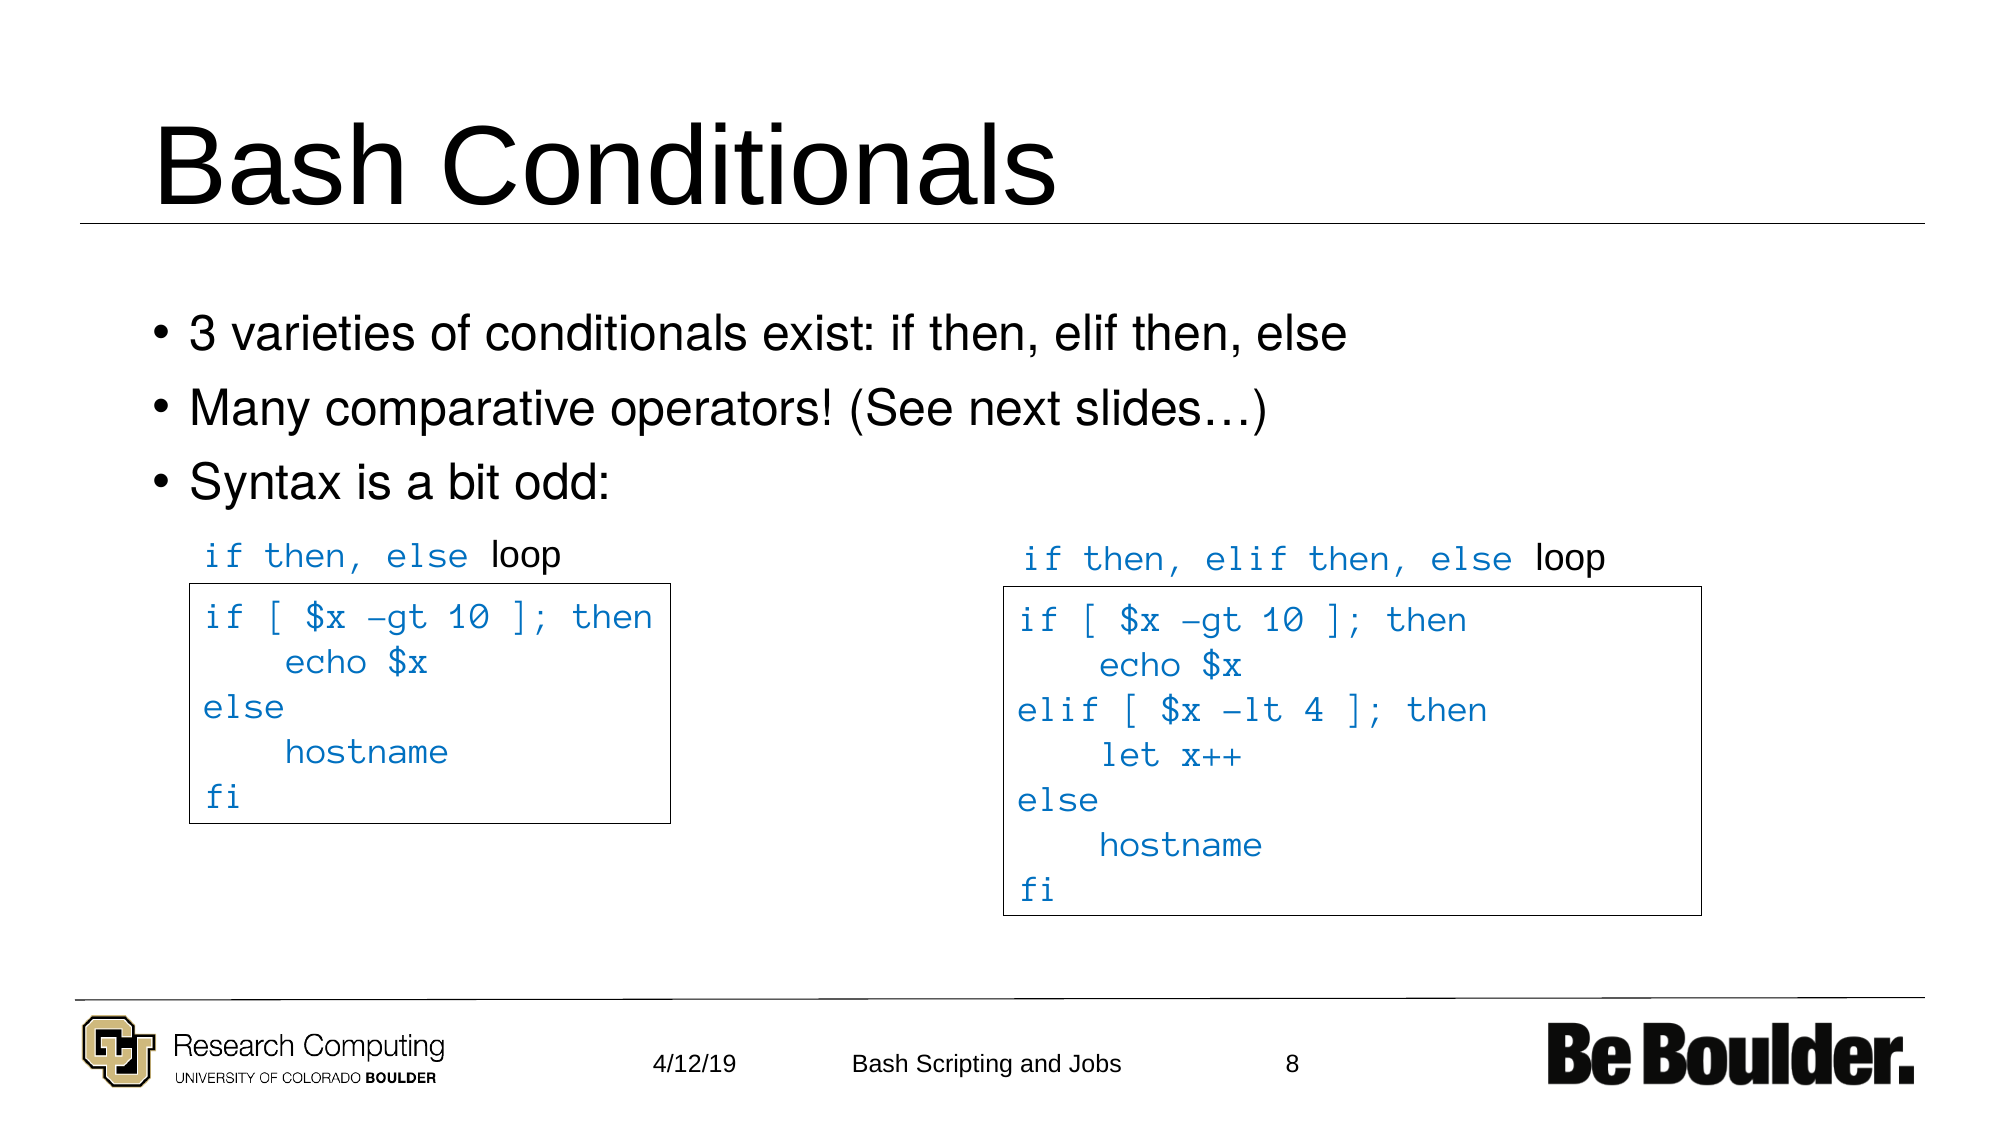

# Bash Conditionals
3 varieties of conditionals exist: if then, elif then, else
Many comparative operators! (See next slides…)
Syntax is a bit odd:
if then, else loop
if then, elif then, else loop
if [ $x –gt 10 ]; then
    echo $x
else
    hostname
fi
if [ $x –gt 10 ]; then
    echo $x
elif [ $x -lt 4 ]; then
    let x++
else
    hostname
fi
4/12/19
8
Bash Scripting and Jobs